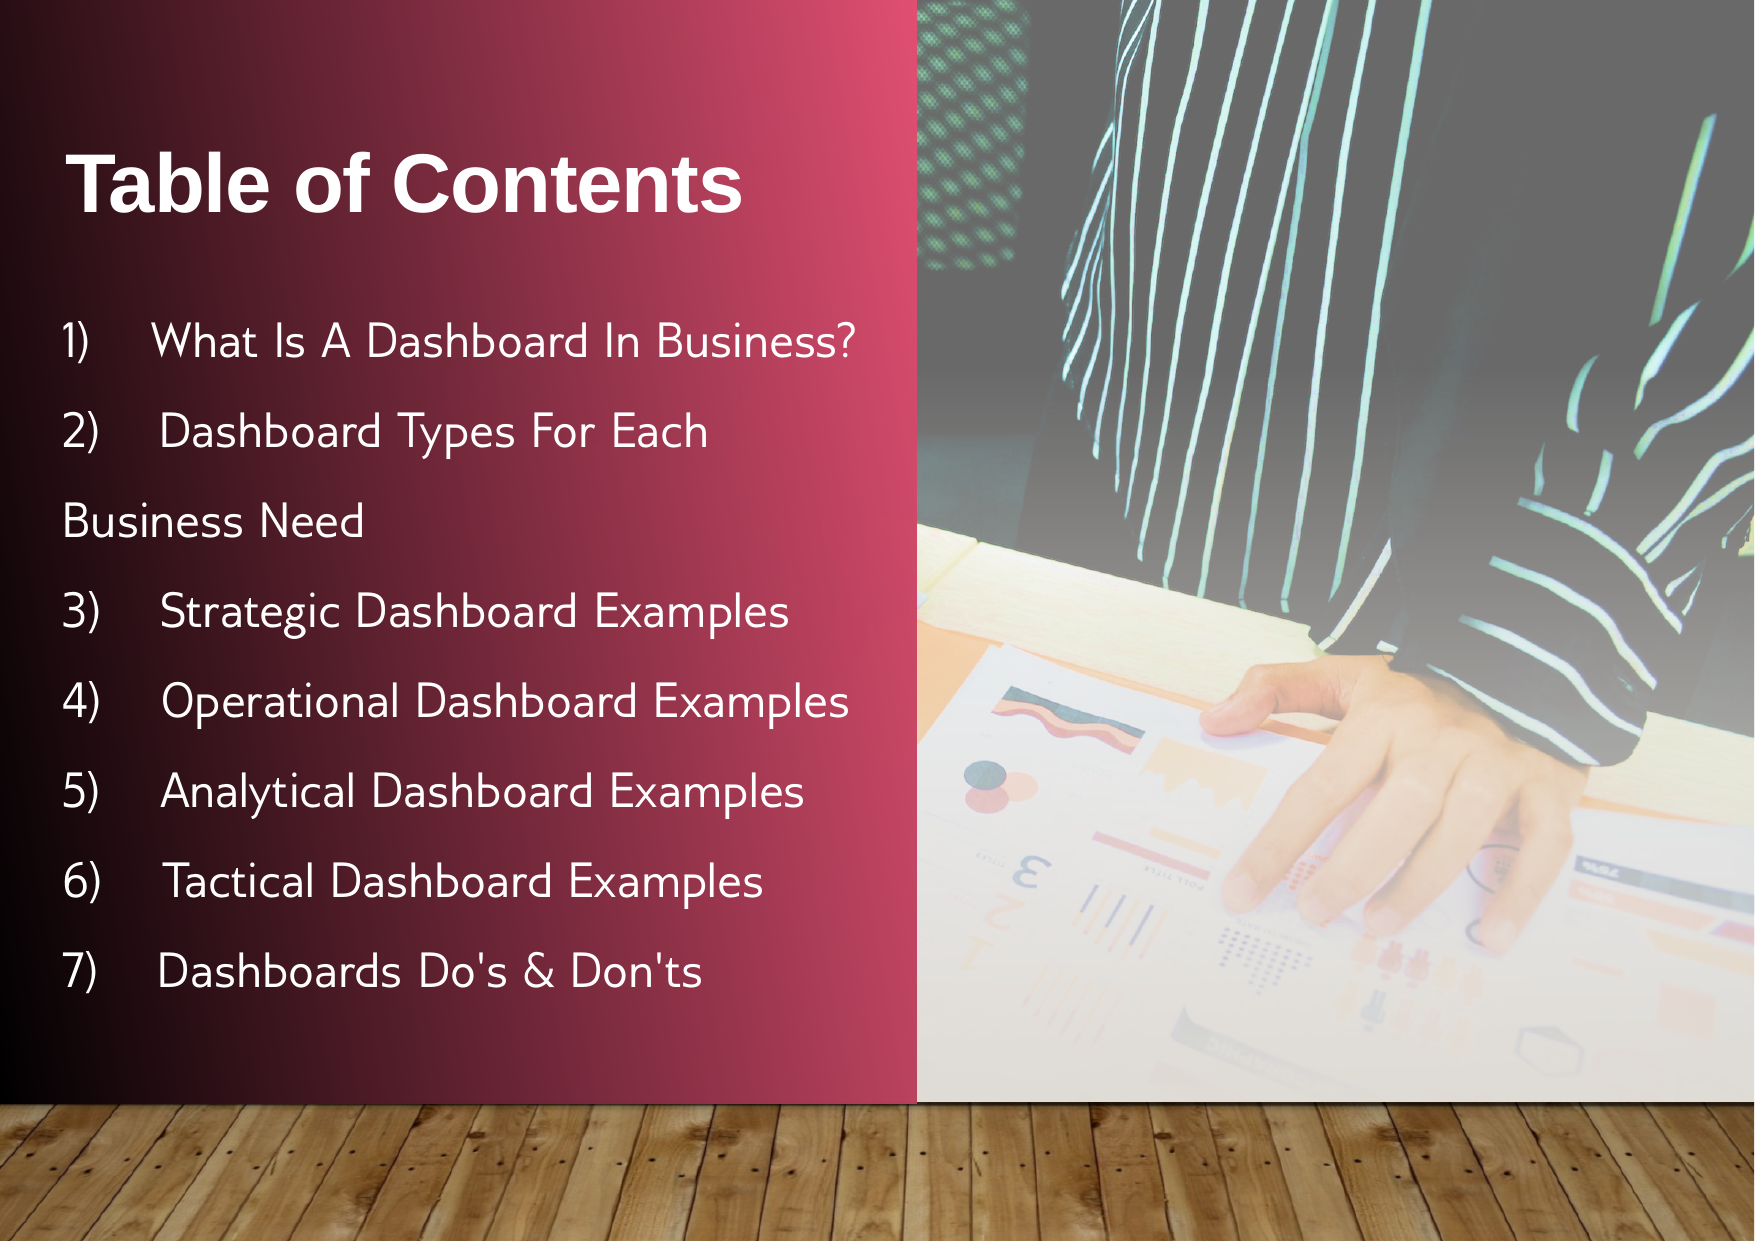

Table of Contents
1)    What Is A Dashboard In Business?
2)    Dashboard Types For Each Business Need
3)    Strategic Dashboard Examples
4)    Operational Dashboard Examples
5)    Analytical Dashboard Examples
6)    Tactical Dashboard Examples
7)    Dashboards Do's & Don'ts